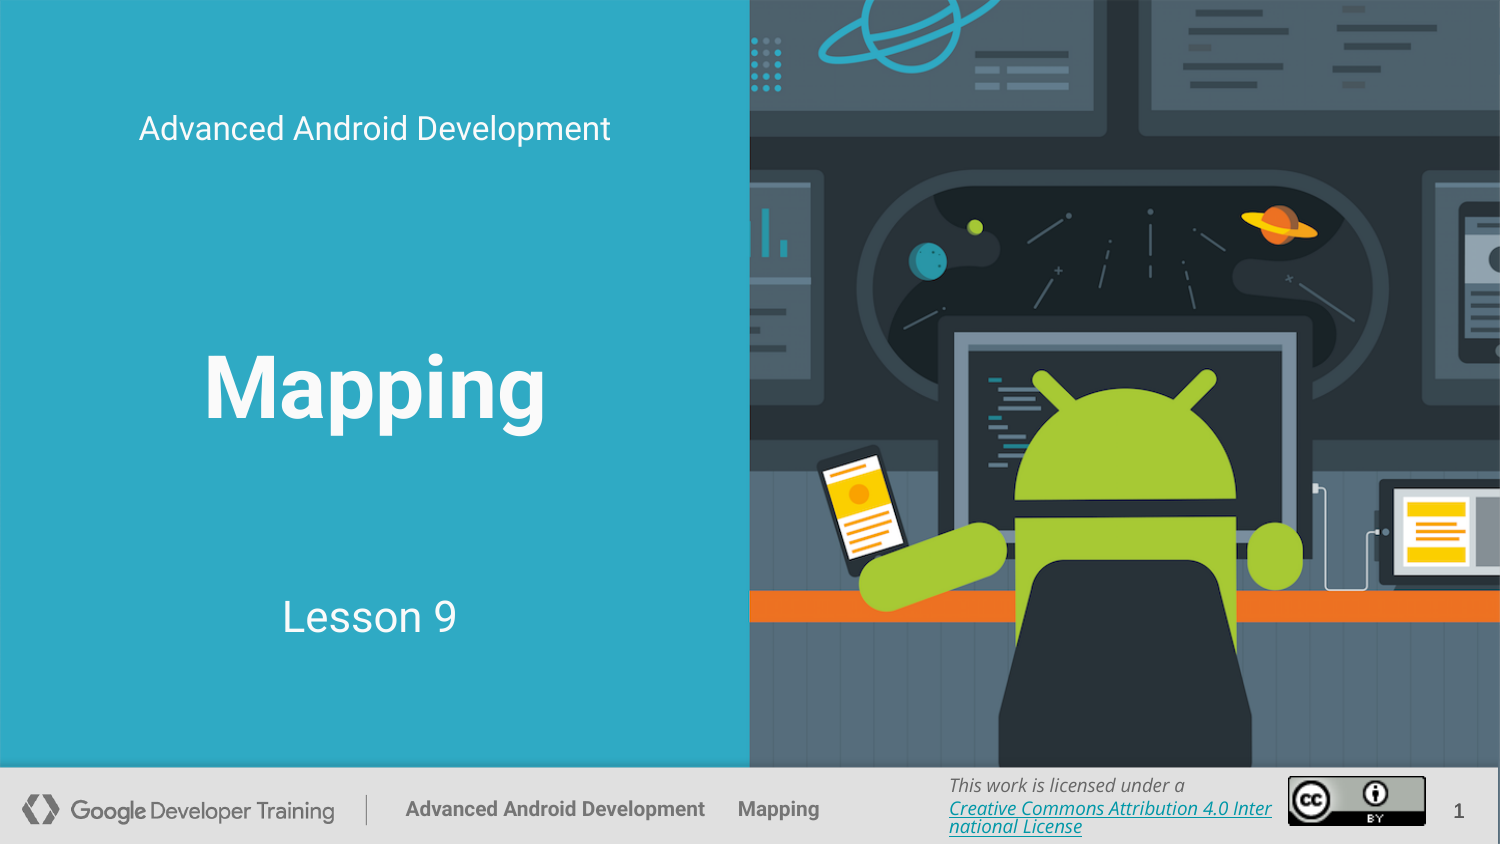

Advanced Android Development
# Mapping
Lesson 9
1
1
1